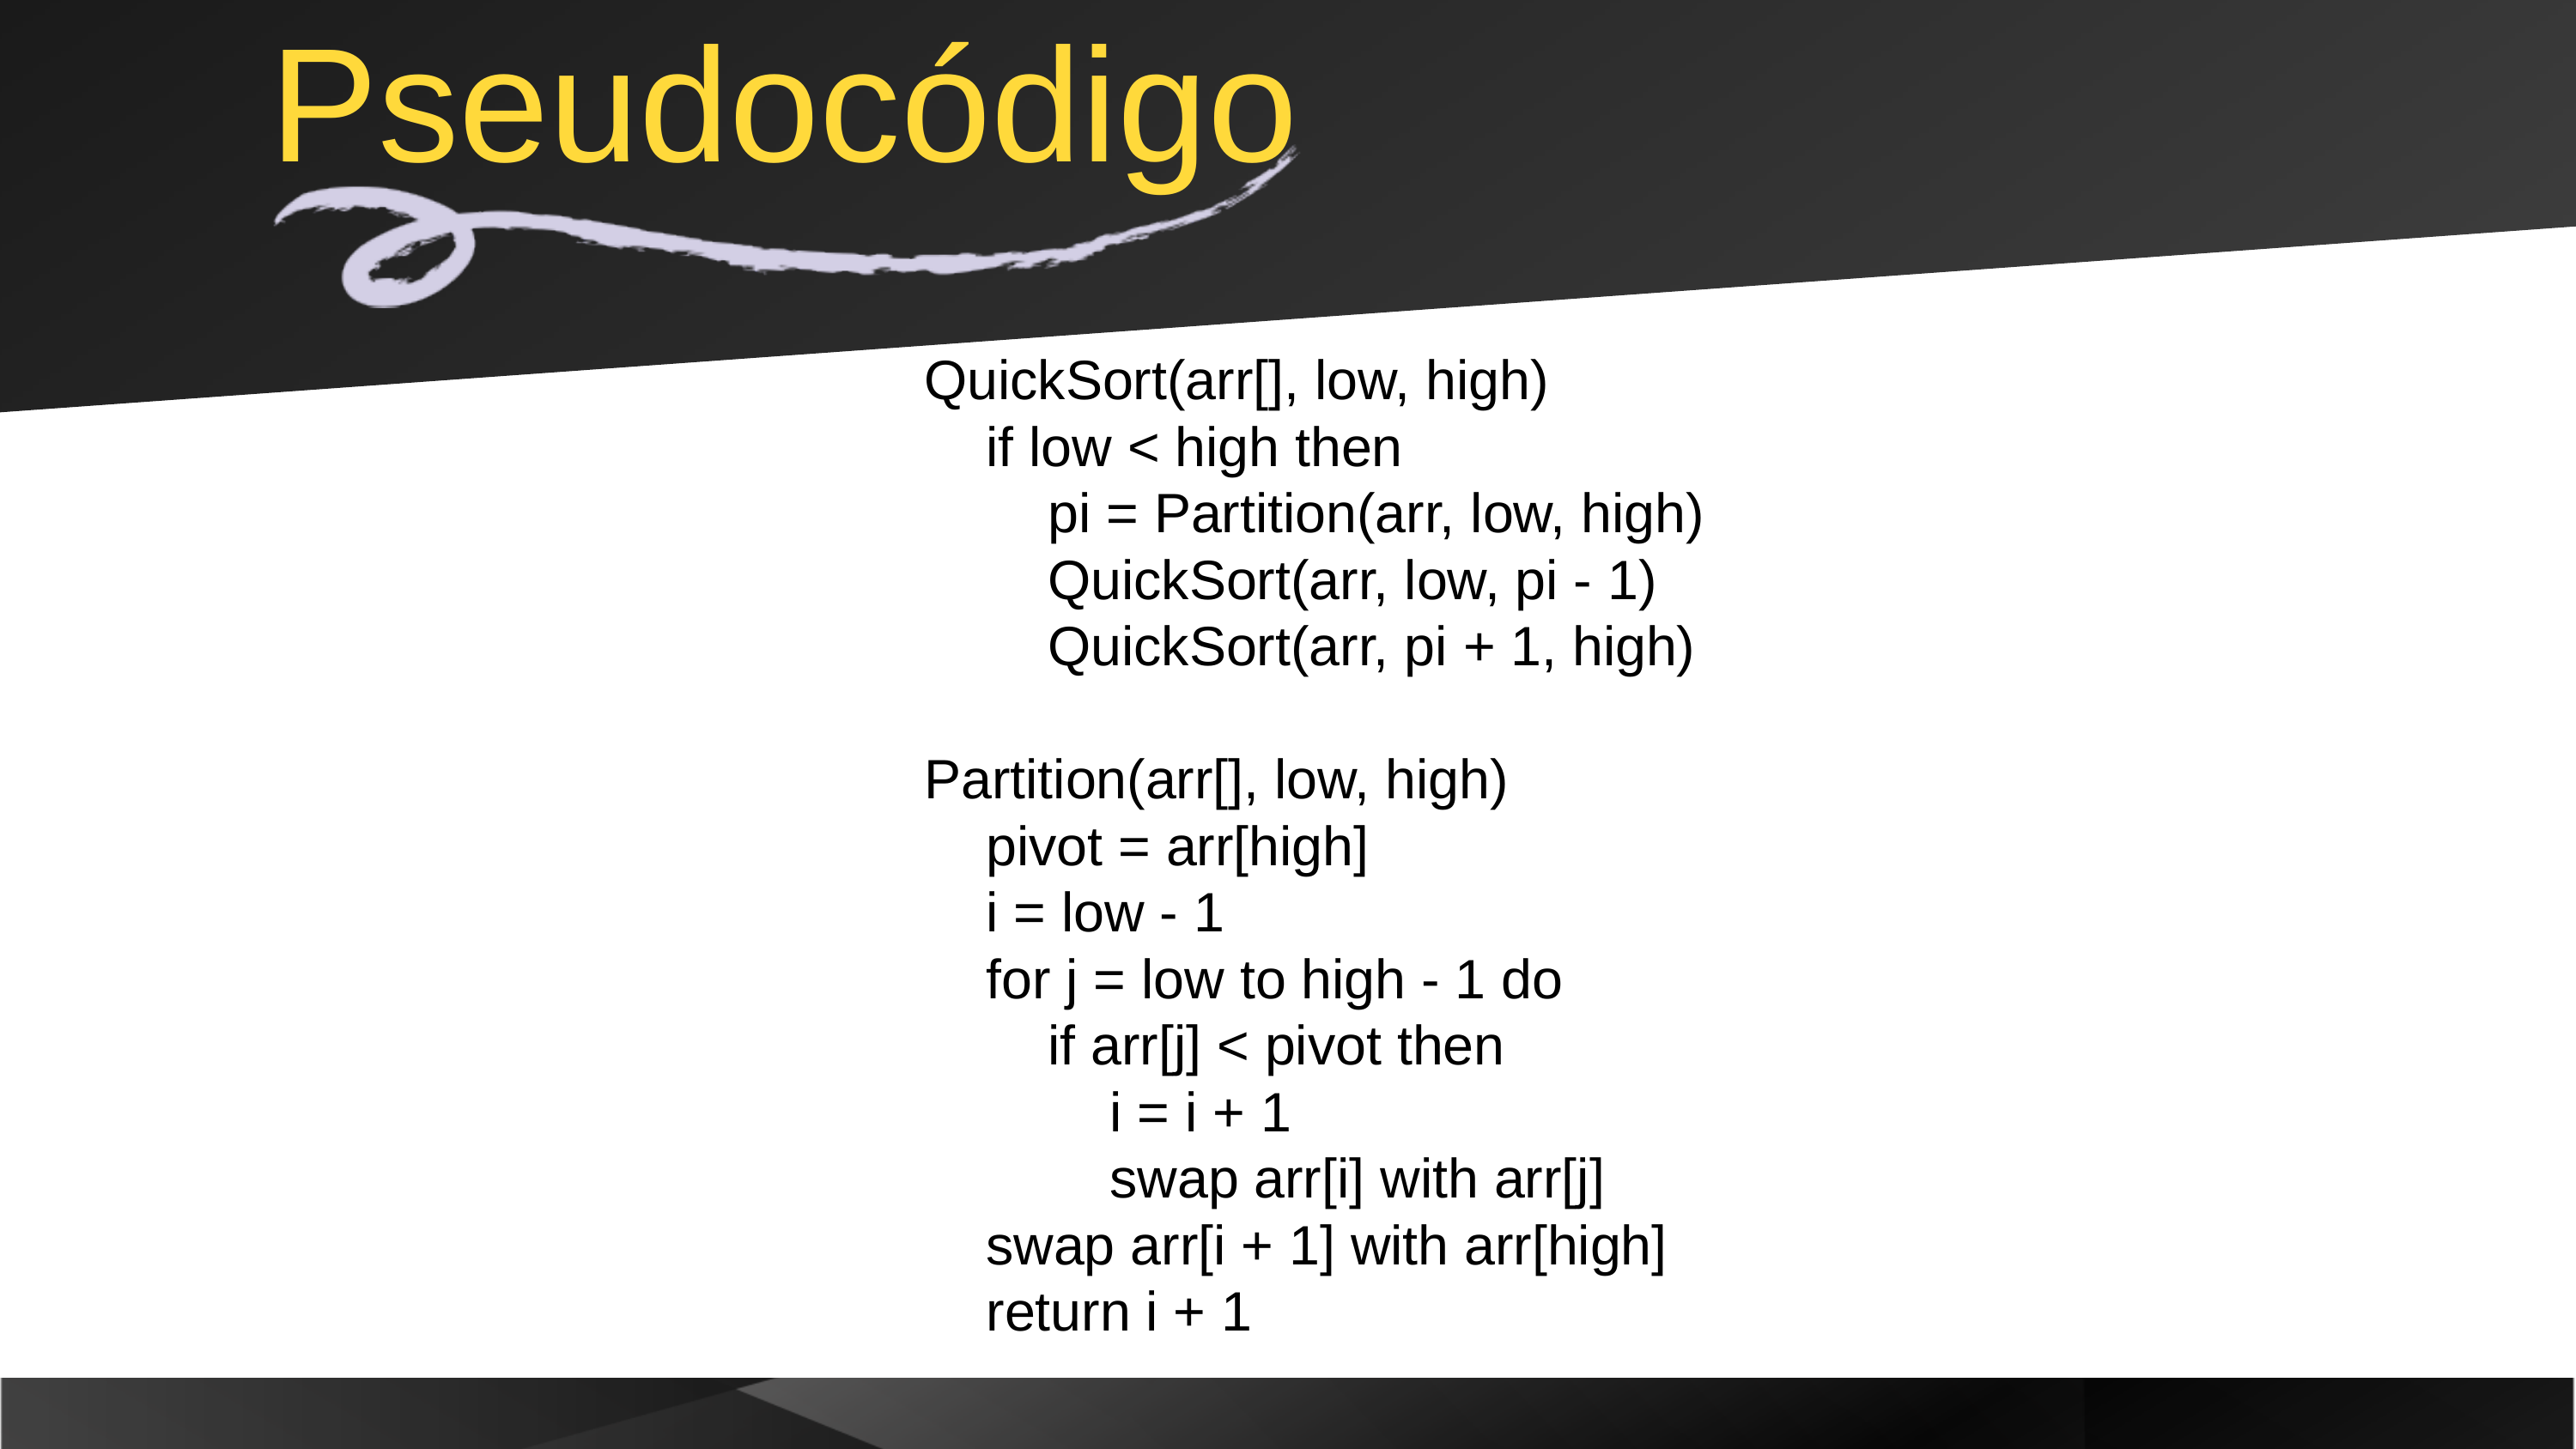

Pseudocódigo

QuickSort(arr[], low, high)
    if low < high then
        pi = Partition(arr, low, high)
        QuickSort(arr, low, pi - 1)
        QuickSort(arr, pi + 1, high)

Partition(arr[], low, high)
    pivot = arr[high]
    i = low - 1
    for j = low to high - 1 do
        if arr[j] < pivot then
            i = i + 1
            swap arr[i] with arr[j]
    swap arr[i + 1] with arr[high]
    return i + 1